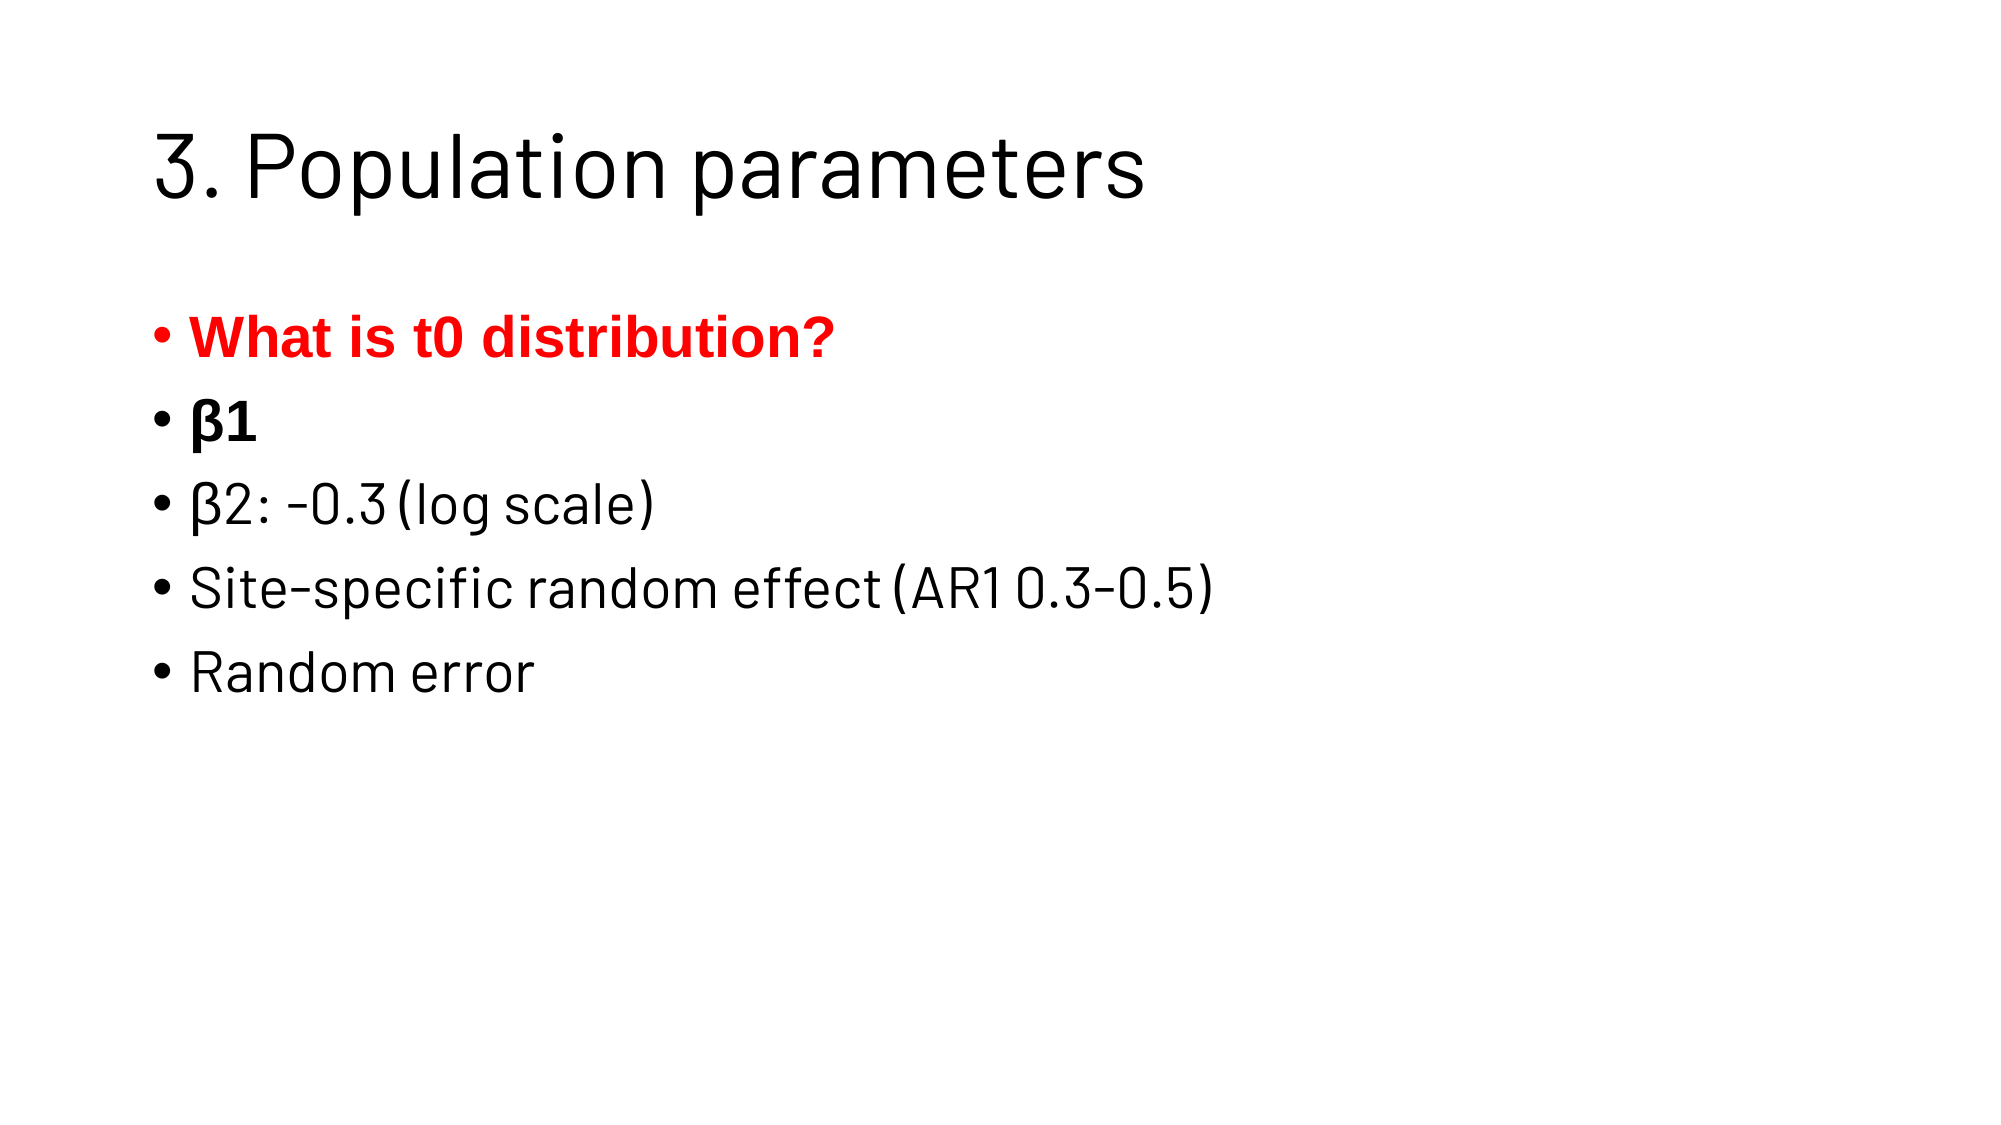

# 3. Population parameters
What is t0 distribution?
β1
β2: -0.3 (log scale)
Site-specific random effect (AR1 0.3-0.5)
Random error